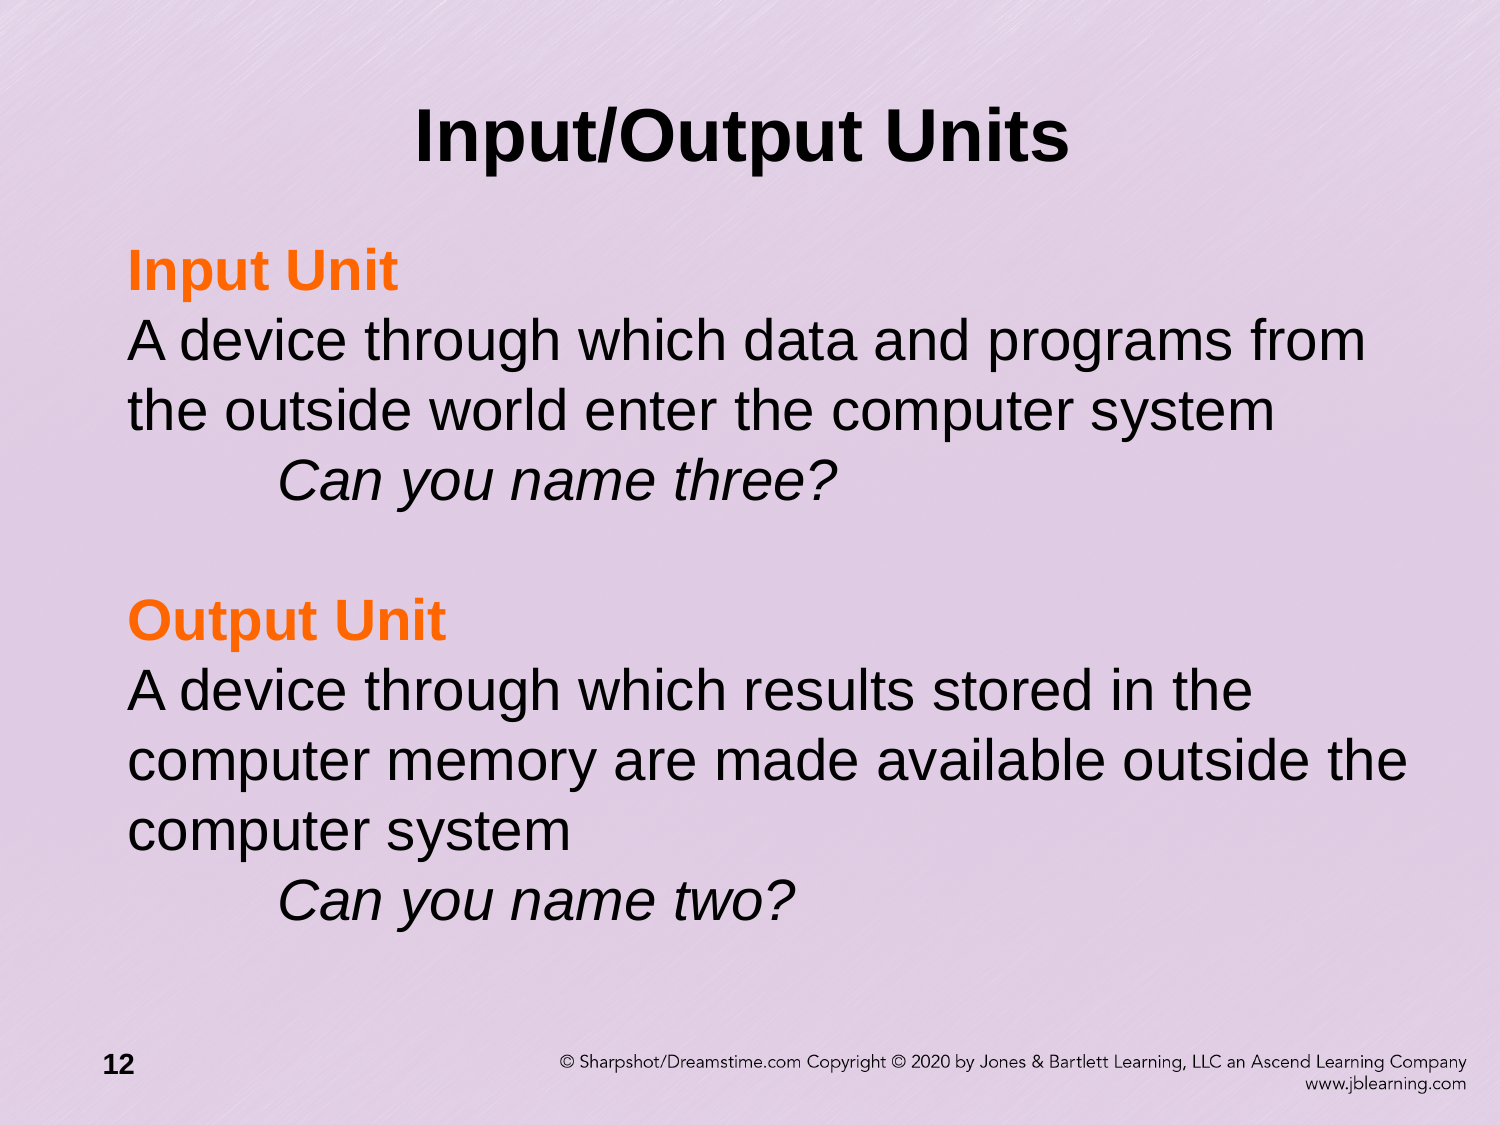

# Input/Output Units
Input Unit
A device through which data and programs from
the outside world enter the computer system
	Can you name three?

Output Unit
A device through which results stored in the
computer memory are made available outside the computer system
	Can you name two?
12